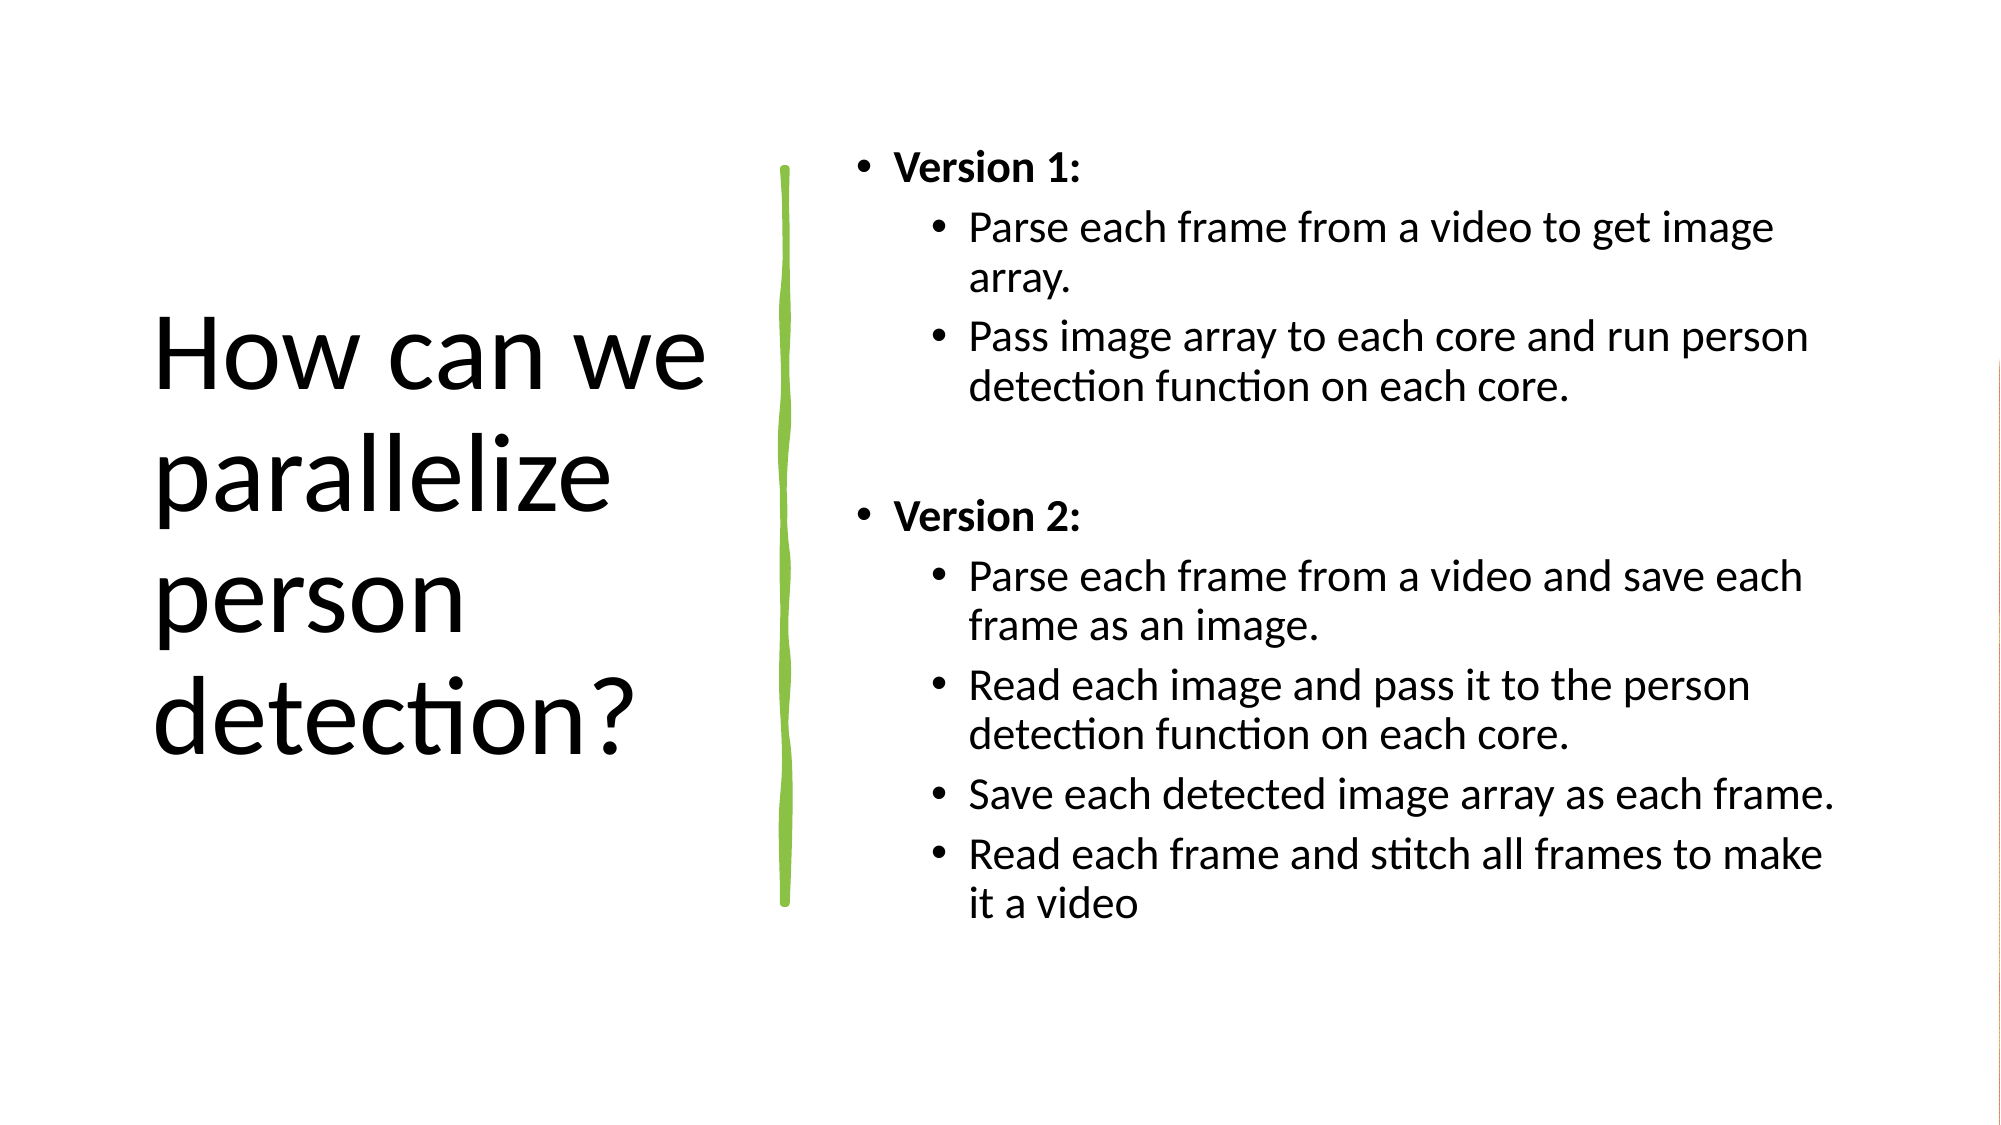

# How can we parallelize person detection?
Version 1:
Parse each frame from a video to get image array.
Pass image array to each core and run person detection function on each core.

Version 2:
Parse each frame from a video and save each frame as an image.
Read each image and pass it to the person detection function on each core.
Save each detected image array as each frame.
Read each frame and stitch all frames to make it a video